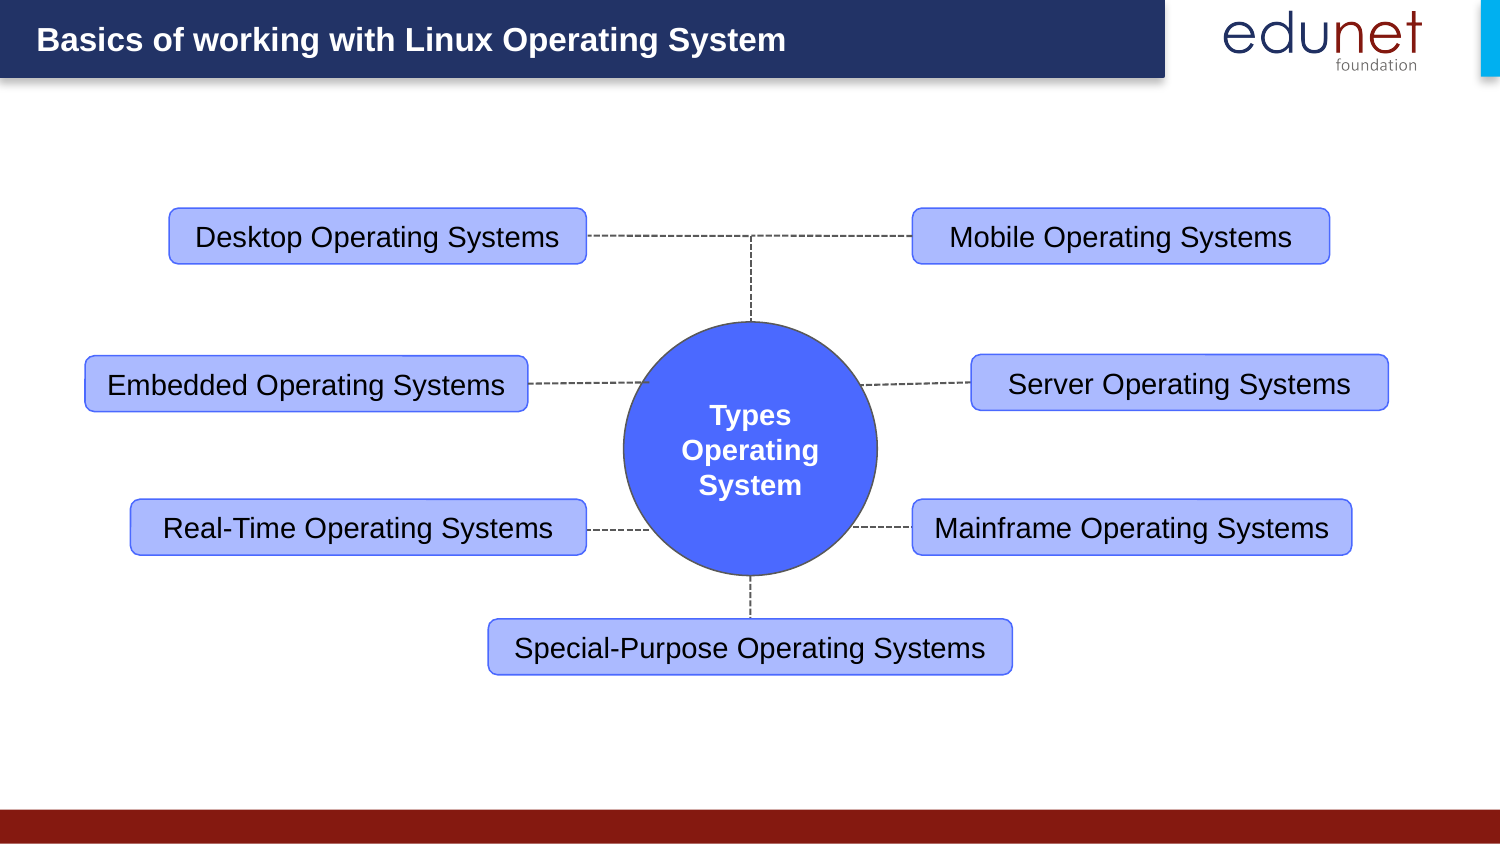

Desktop Operating Systems
Mobile Operating Systems

Types Operating System
Server Operating Systems
Embedded Operating Systems
Real-Time Operating Systems
Mainframe Operating Systems
Special-Purpose Operating Systems